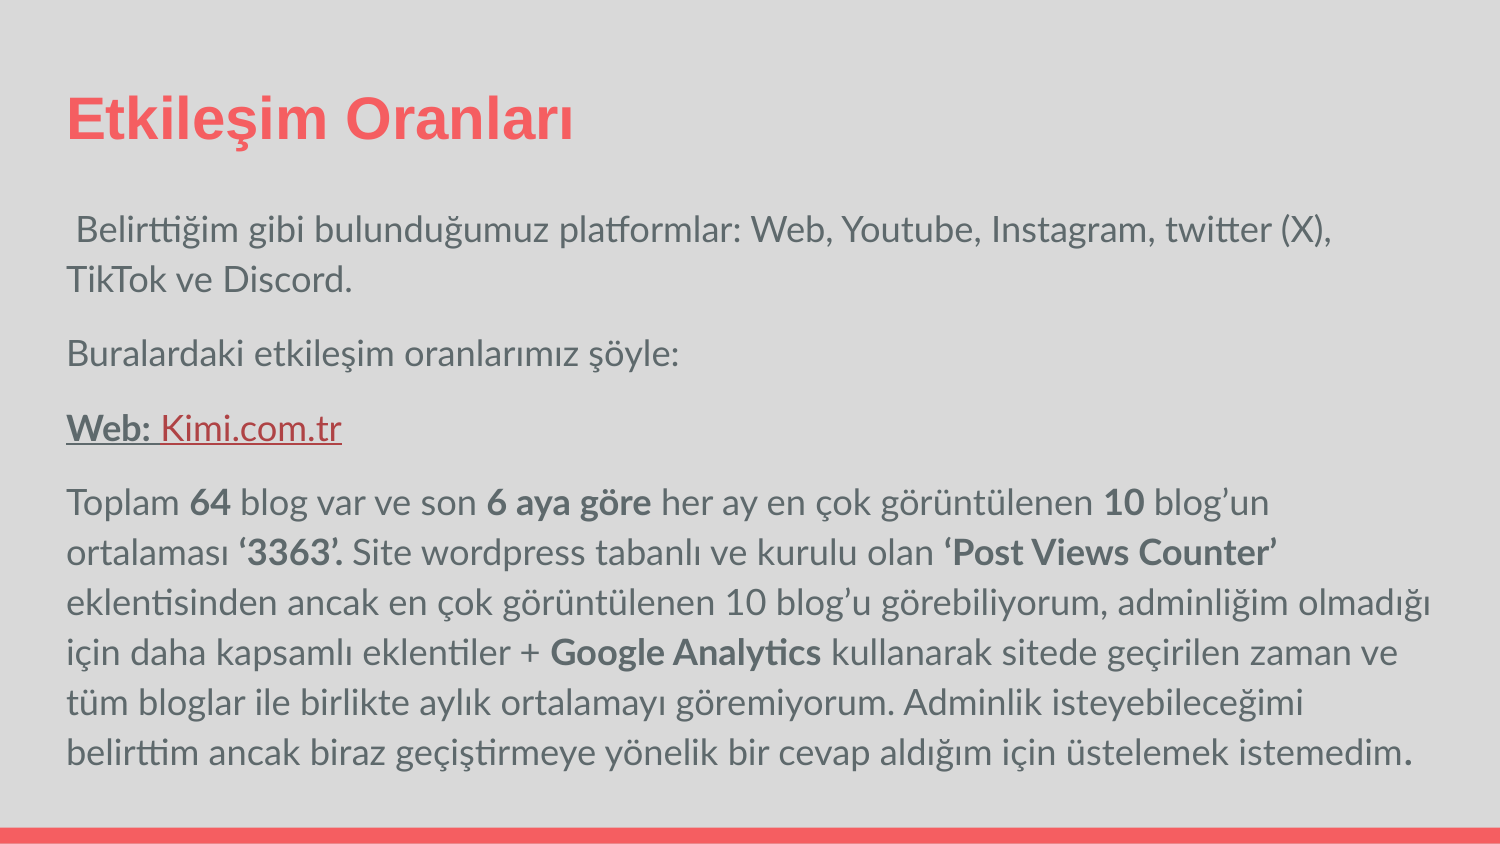

# Etkileşim Oranları
 Belirttiğim gibi bulunduğumuz platformlar: Web, Youtube, Instagram, twitter (X), TikTok ve Discord.
Buralardaki etkileşim oranlarımız şöyle:
Web: Kimi.com.tr
Toplam 64 blog var ve son 6 aya göre her ay en çok görüntülenen 10 blog’un ortalaması ‘3363’. Site wordpress tabanlı ve kurulu olan ‘Post Views Counter’ eklentisinden ancak en çok görüntülenen 10 blog’u görebiliyorum, adminliğim olmadığı için daha kapsamlı eklentiler + Google Analytics kullanarak sitede geçirilen zaman ve tüm bloglar ile birlikte aylık ortalamayı göremiyorum. Adminlik isteyebileceğimi belirttim ancak biraz geçiştirmeye yönelik bir cevap aldığım için üstelemek istemedim.